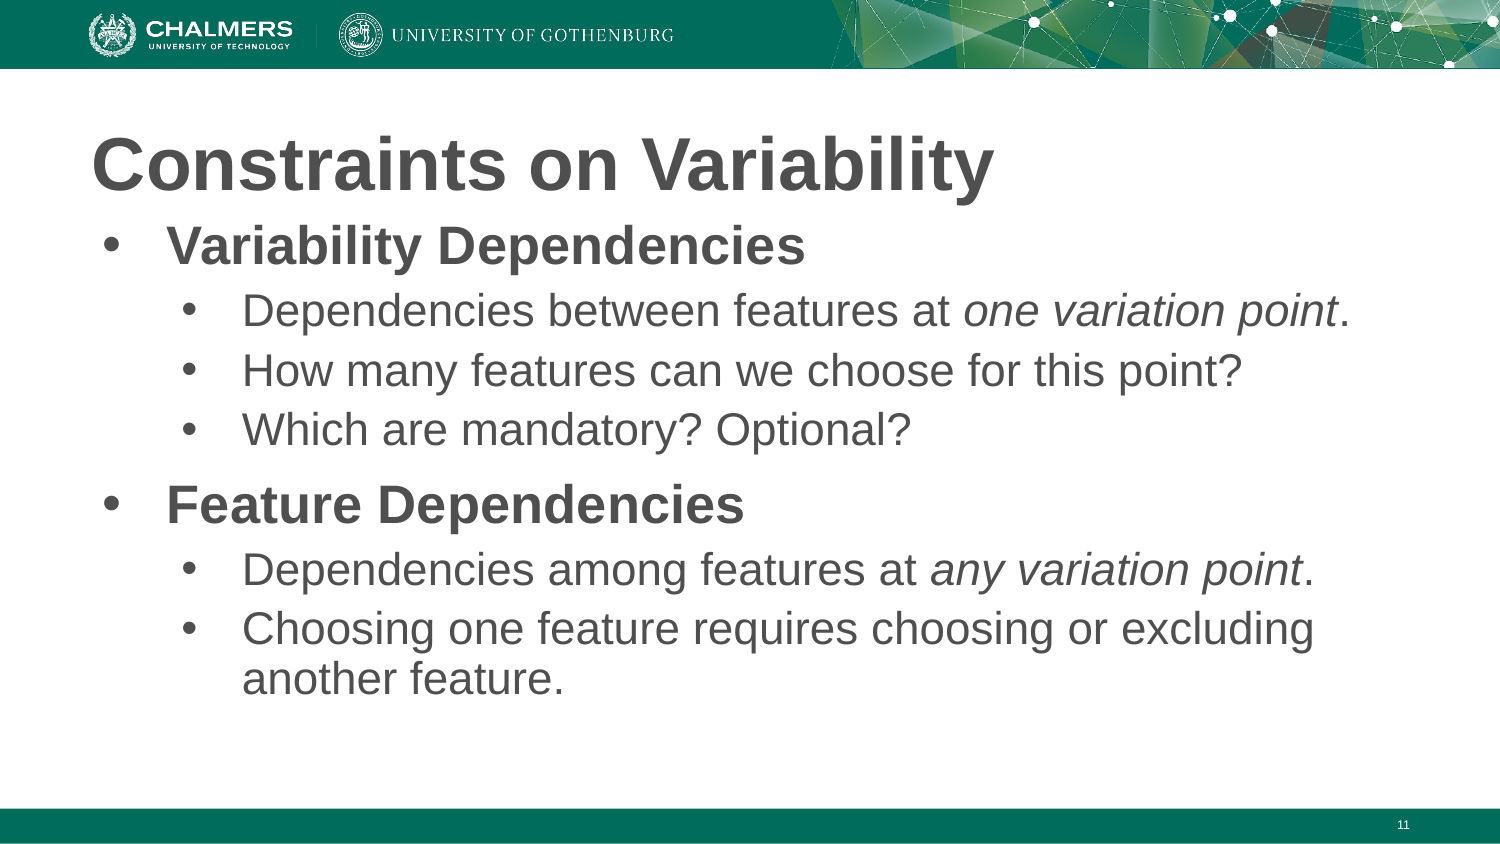

# Constraints on Variability
Variability Dependencies
Dependencies between features at one variation point.
How many features can we choose for this point?
Which are mandatory? Optional?
Feature Dependencies
Dependencies among features at any variation point.
Choosing one feature requires choosing or excluding another feature.
11